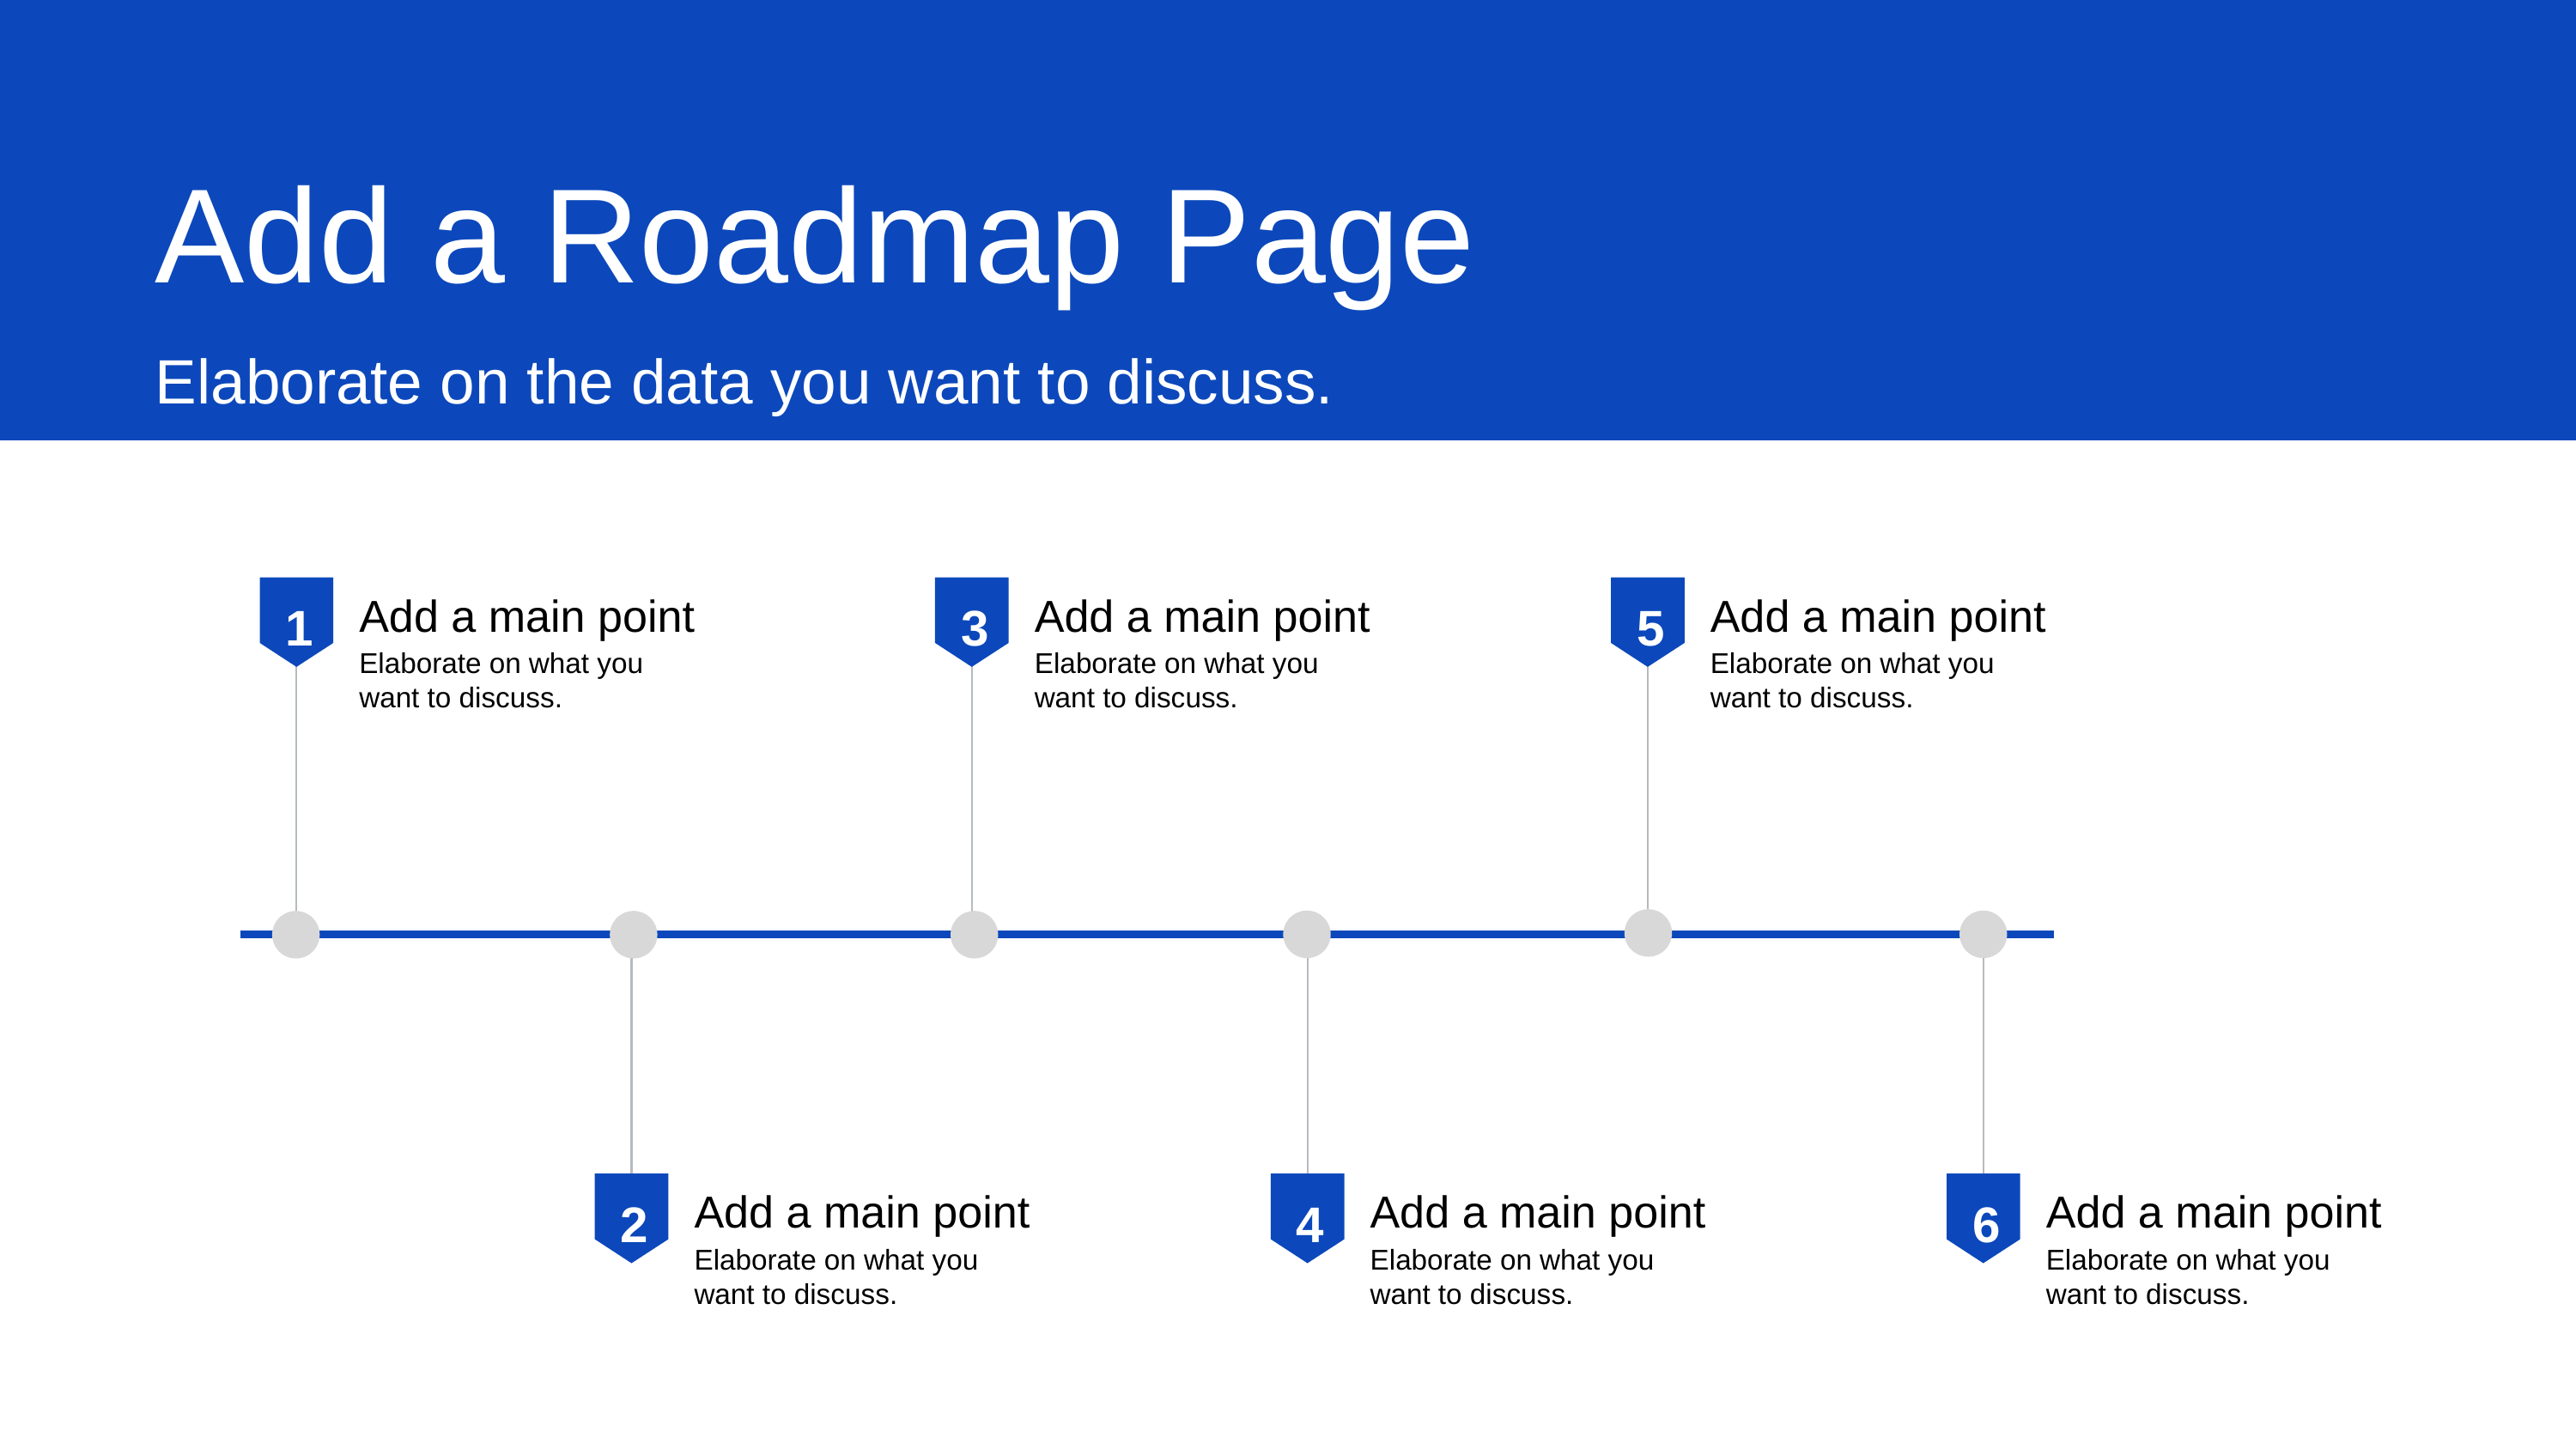

Add a Roadmap Page
Elaborate on the data you want to discuss.
Add a main point
Add a main point
Add a main point

1
3
5
Elaborate on what you
want to discuss.
Elaborate on what you
want to discuss.
Elaborate on what you
want to discuss.

6
Add a main point
Add a main point
Add a main point

2
4
6
Elaborate on what you
want to discuss.
Elaborate on what you
want to discuss.
Elaborate on what you
want to discuss.